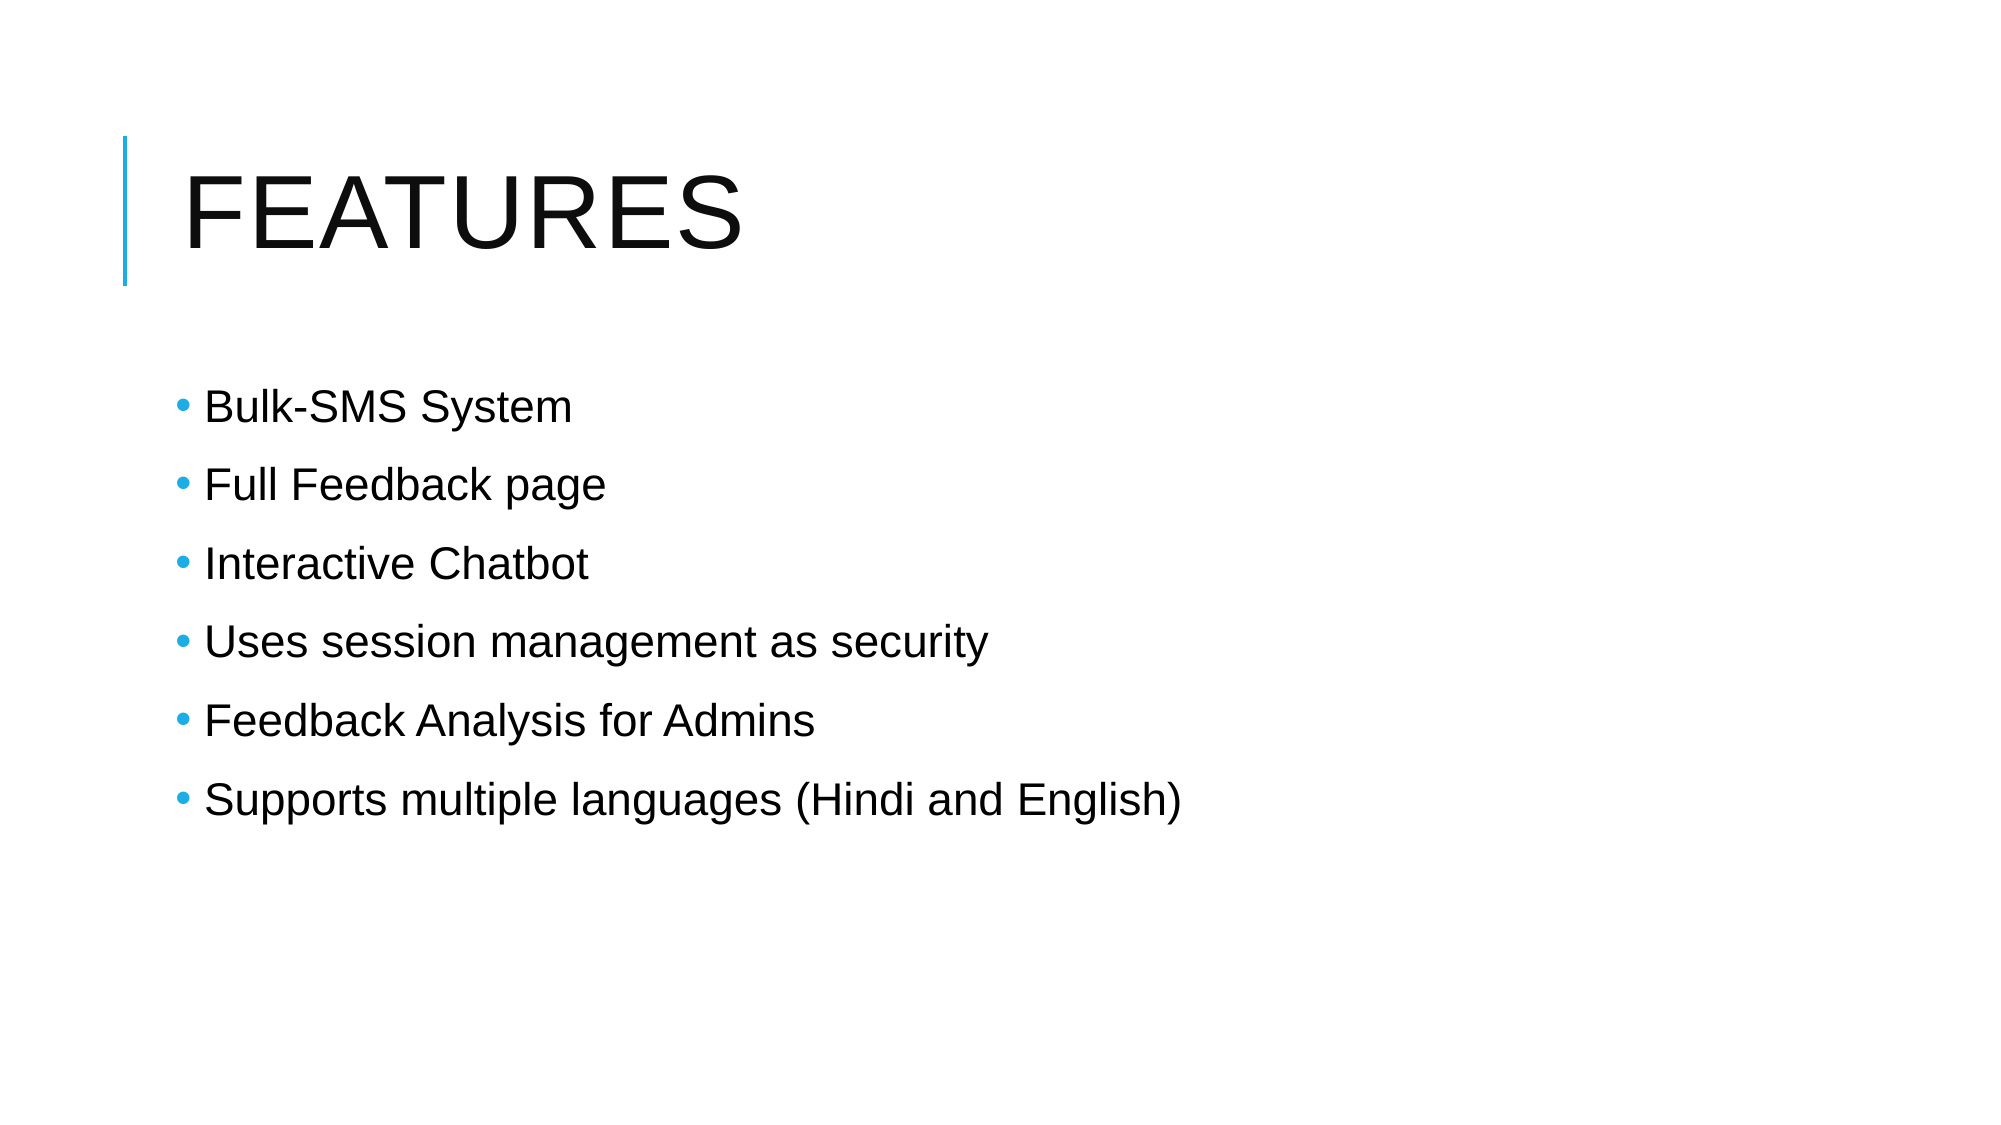

# FEATURES
 Bulk-SMS System
 Full Feedback page
 Interactive Chatbot
 Uses session management as security
 Feedback Analysis for Admins
 Supports multiple languages (Hindi and English)